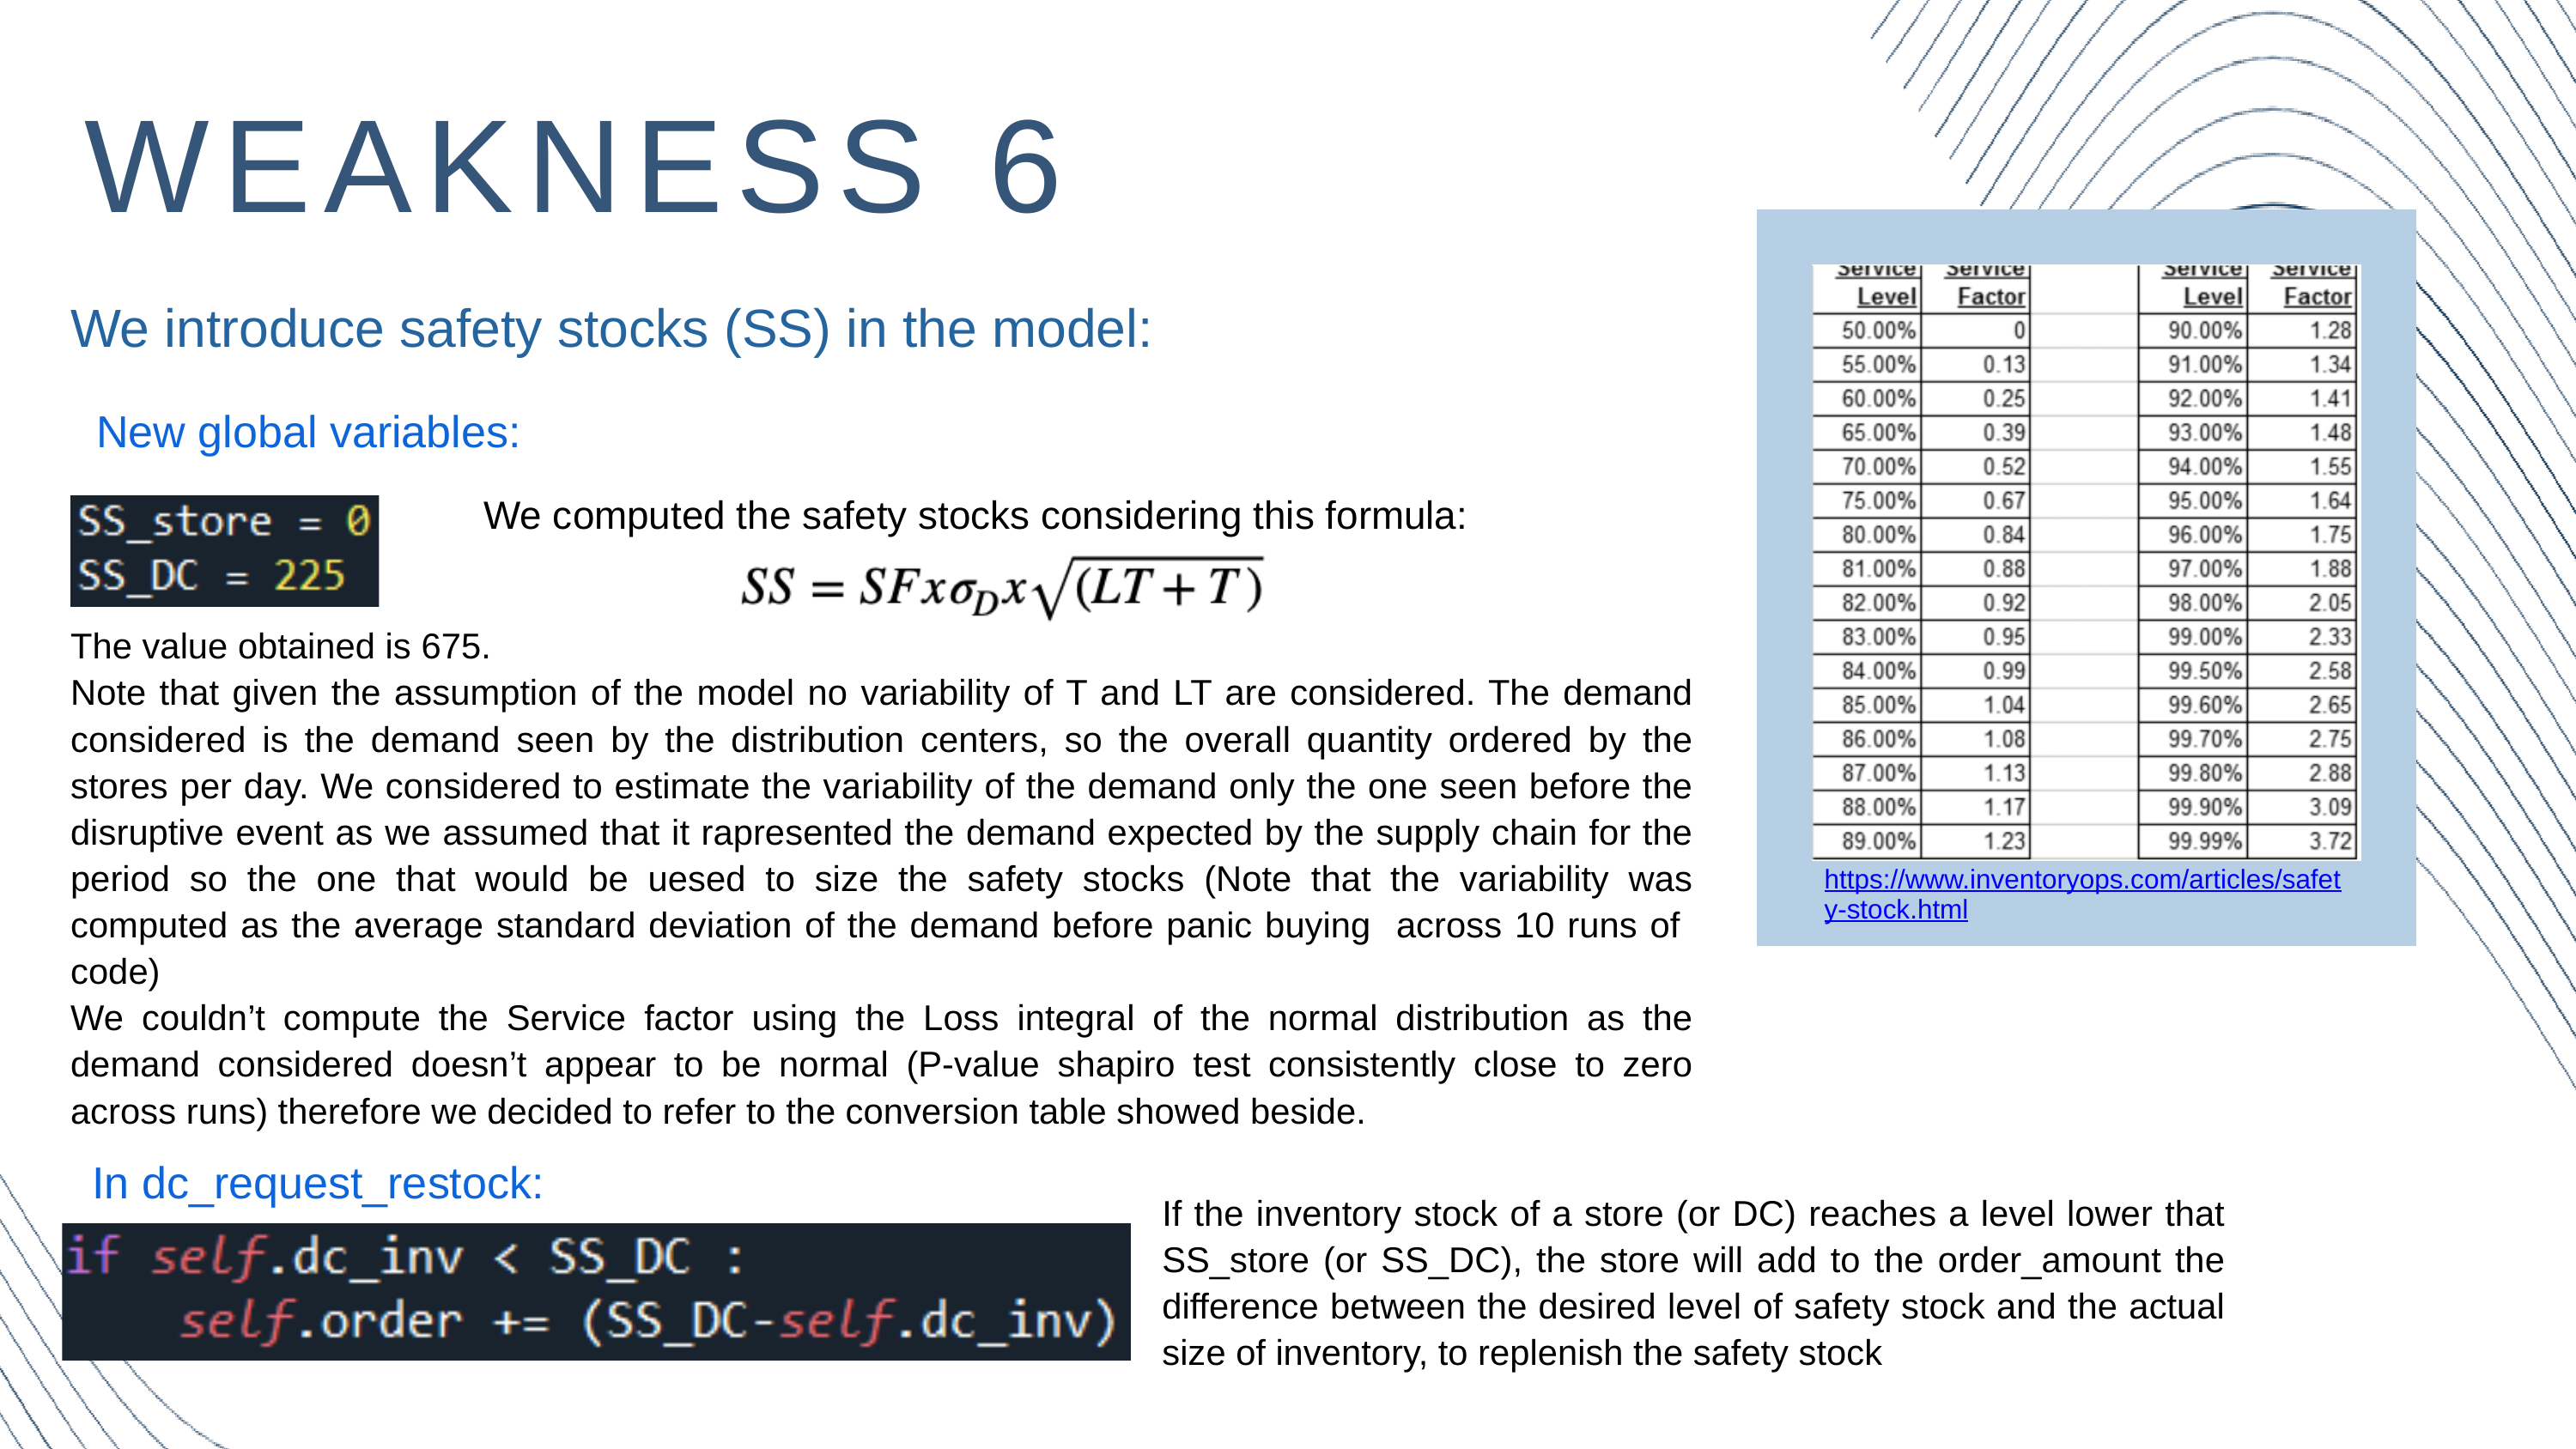

WEAKNESS 6

We introduce safety stocks (SS) in the model:
New global variables:
We computed the safety stocks considering this formula:

The value obtained is 675.
Note that given the assumption of the model no variability of T and LT are considered. The demand considered is the demand seen by the distribution centers, so the overall quantity ordered by the stores per day. We considered to estimate the variability of the demand only the one seen before the disruptive event as we assumed that it rapresented the demand expected by the supply chain for the period so the one that would be uesed to size the safety stocks (Note that the variability was computed as the average standard deviation of the demand before panic buying  across 10 runs of  code)
We couldn’t compute the Service factor using the Loss integral of the normal distribution as the demand considered doesn’t appear to be normal (P-value shapiro test consistently close to zero across runs) therefore we decided to refer to the conversion table showed beside.
https://www.inventoryops.com/articles/safety-stock.html
In dc_request_restock:
If the inventory stock of a store (or DC) reaches a level lower that SS_store (or SS_DC), the store will add to the order_amount the difference between the desired level of safety stock and the actual size of inventory, to replenish the safety stock